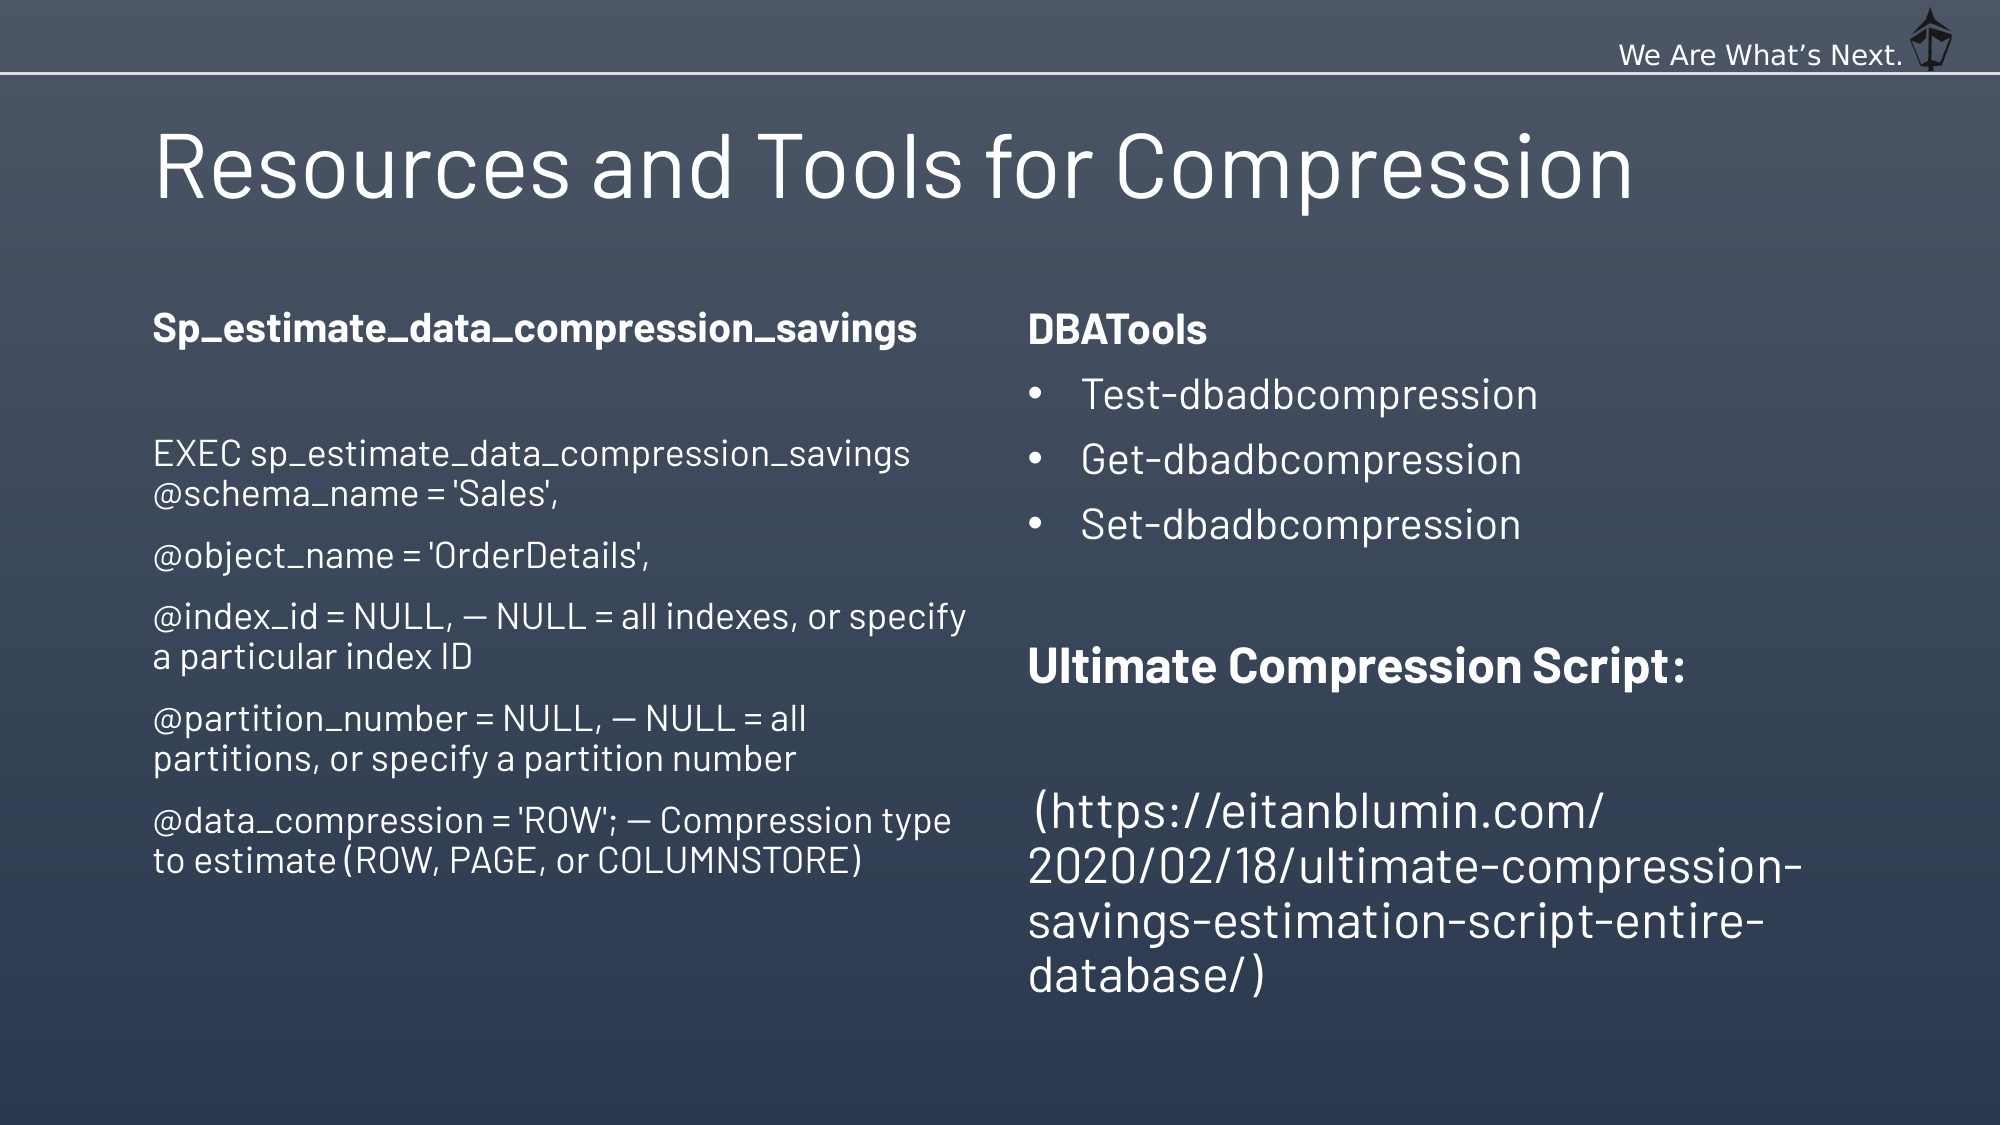

We Are What’s Next.
# Resources and Tools for Compression
Sp_estimate_data_compression_savings

EXEC sp_estimate_data_compression_savings @schema_name = 'Sales',
@object_name = 'OrderDetails',
@index_id = NULL, -- NULL = all indexes, or specify a particular index ID
@partition_number = NULL, -- NULL = all partitions, or specify a partition number
@data_compression = 'ROW'; -- Compression type to estimate (ROW, PAGE, or COLUMNSTORE)
DBATools
Test-dbadbcompression
Get-dbadbcompression
Set-dbadbcompression

Ultimate Compression Script:

 (https://eitanblumin.com/2020/02/18/ultimate-compression-savings-estimation-script-entire-database/)